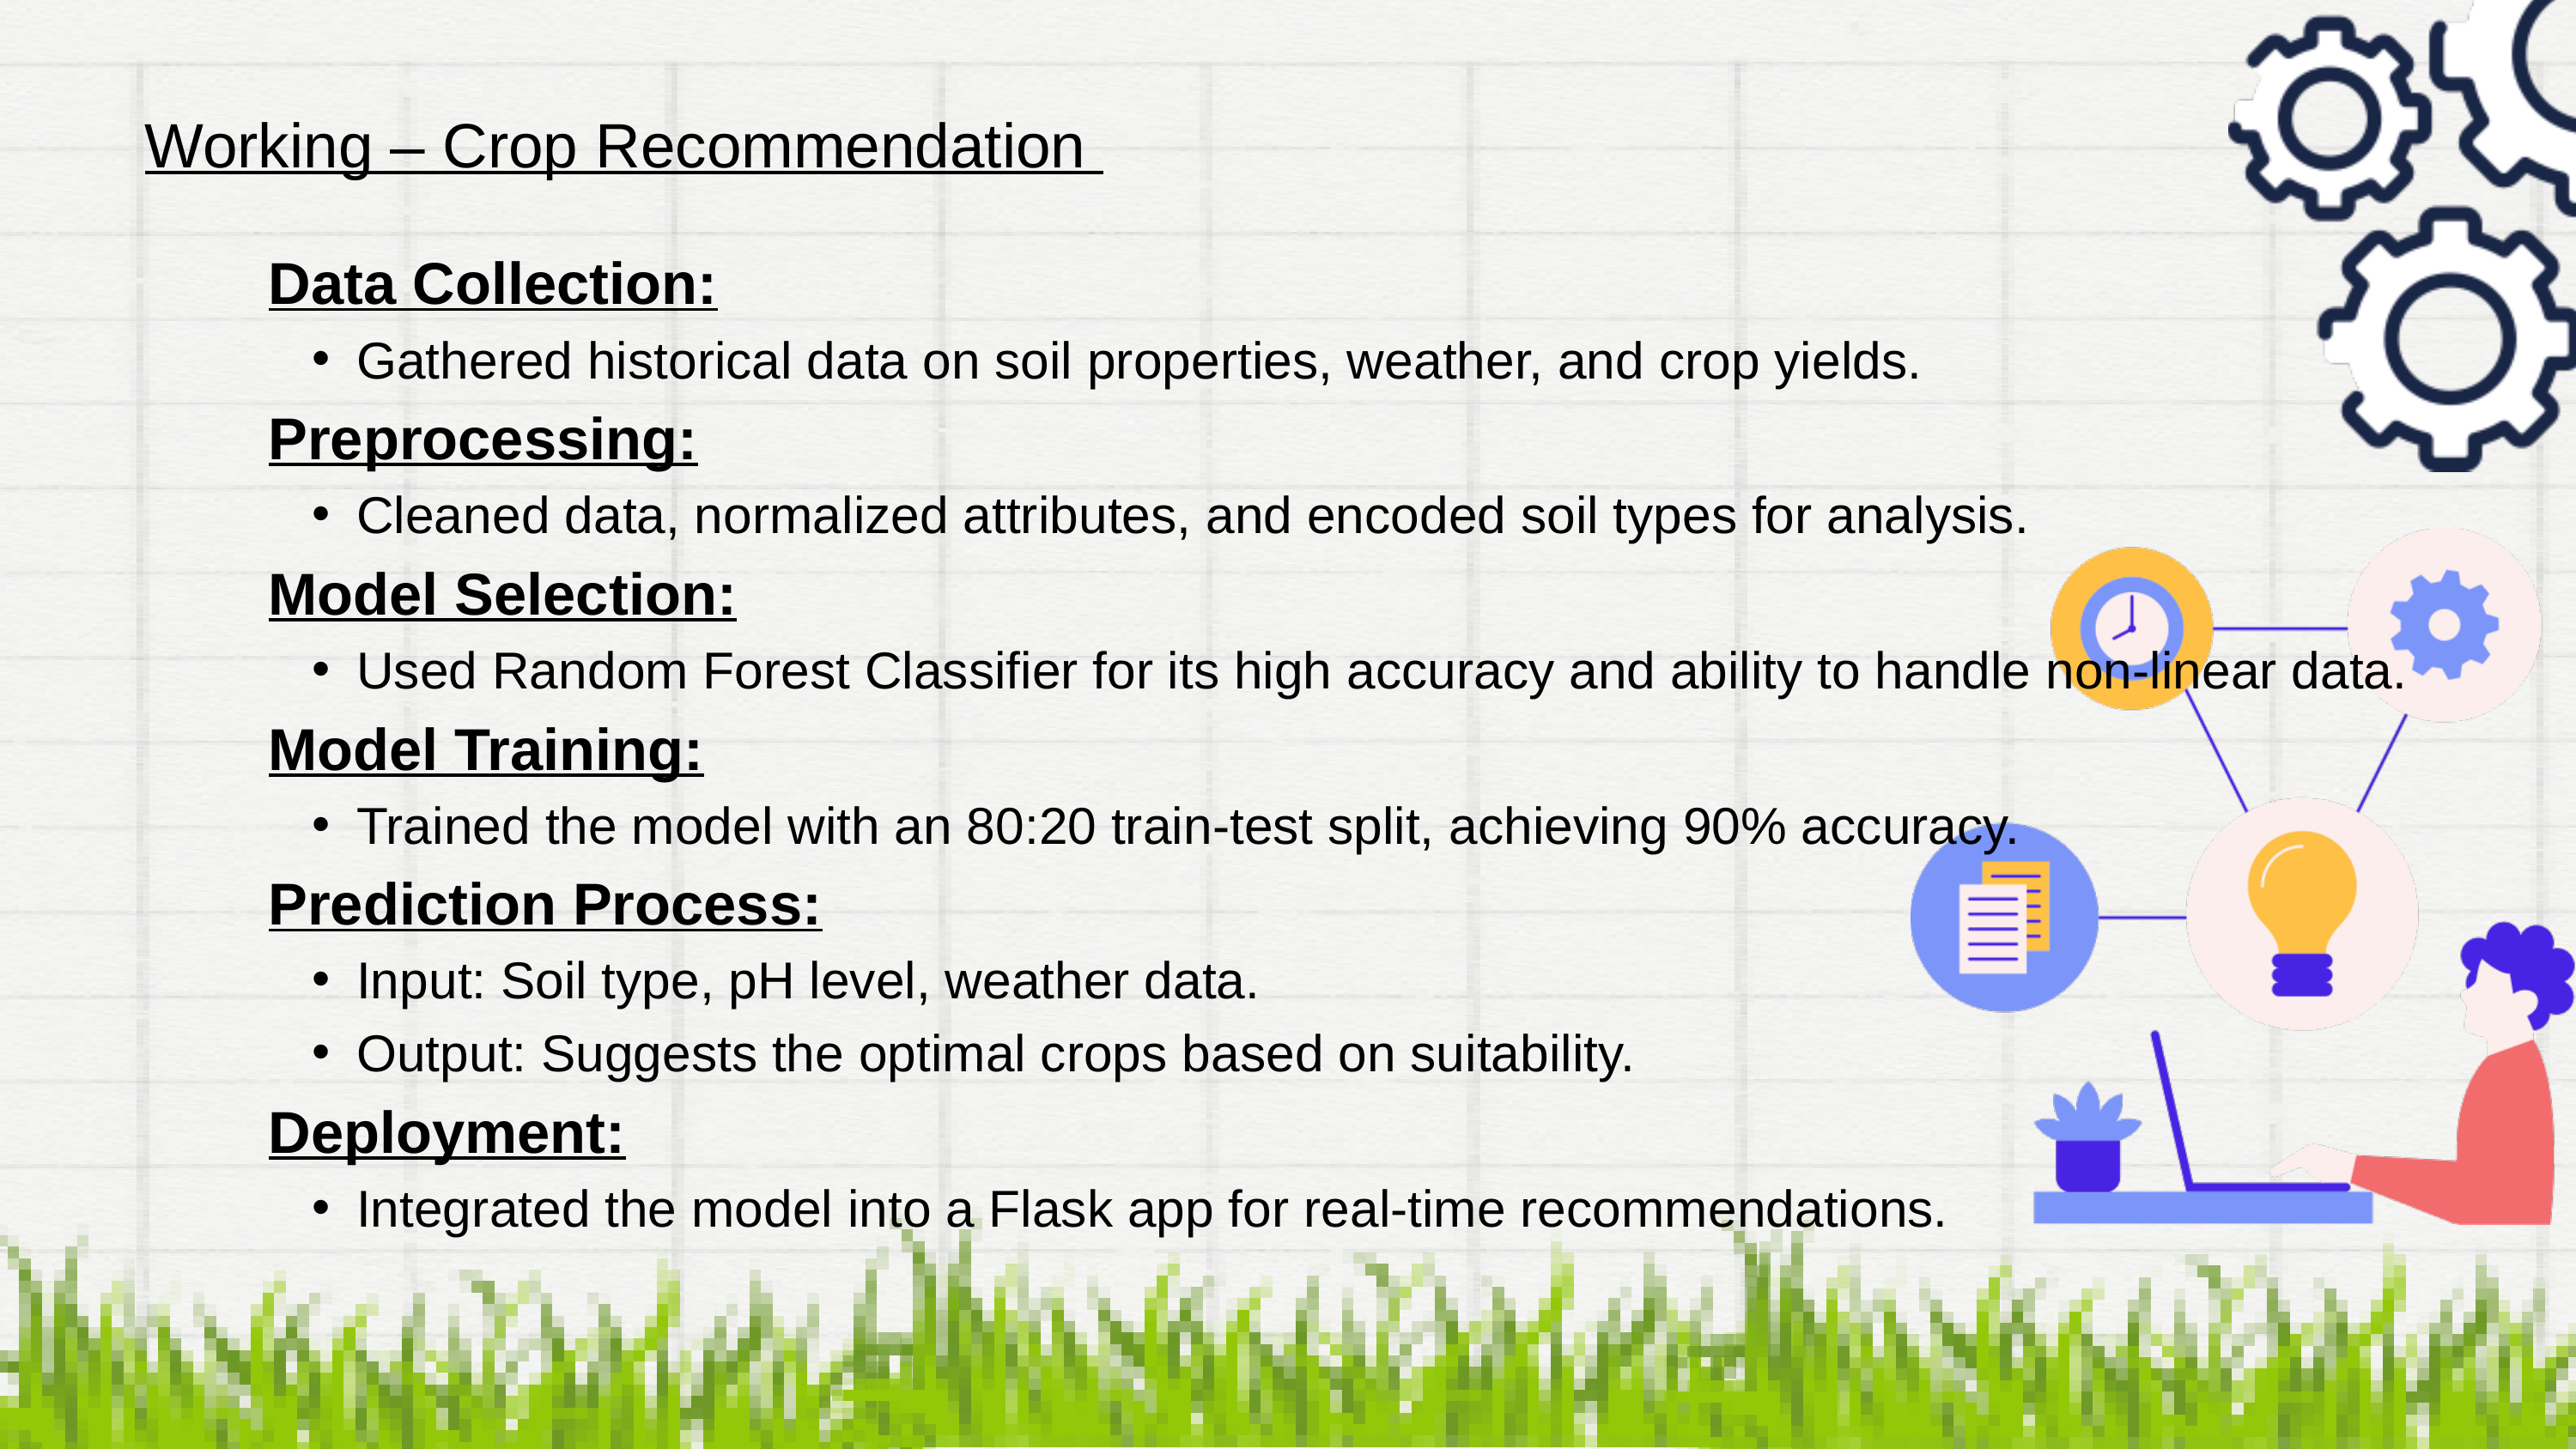

Working – Crop Recommendation
Data Collection:
Gathered historical data on soil properties, weather, and crop yields.
Preprocessing:
Cleaned data, normalized attributes, and encoded soil types for analysis.
Model Selection:
Used Random Forest Classifier for its high accuracy and ability to handle non-linear data.
Model Training:
Trained the model with an 80:20 train-test split, achieving 90% accuracy.
Prediction Process:
Input: Soil type, pH level, weather data.
Output: Suggests the optimal crops based on suitability.
Deployment:
Integrated the model into a Flask app for real-time recommendations.